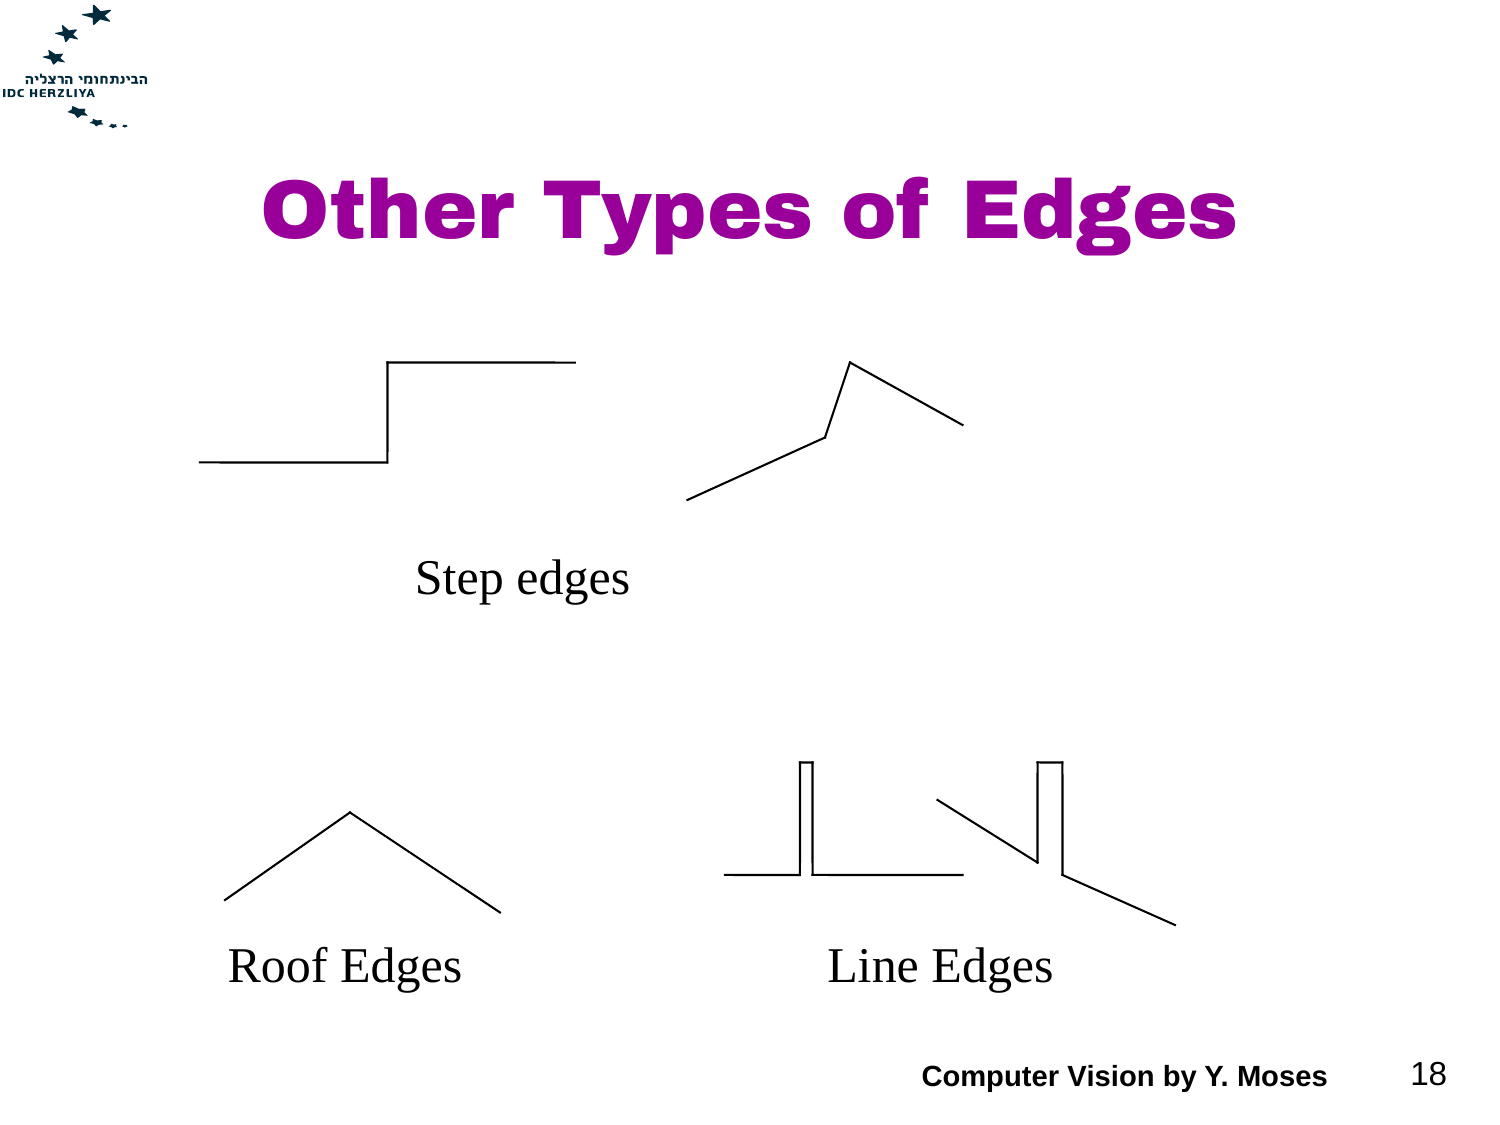

# Other Types of Edges

Step edges

Roof Edges
Line Edges
Computer Vision by Y. Moses
18